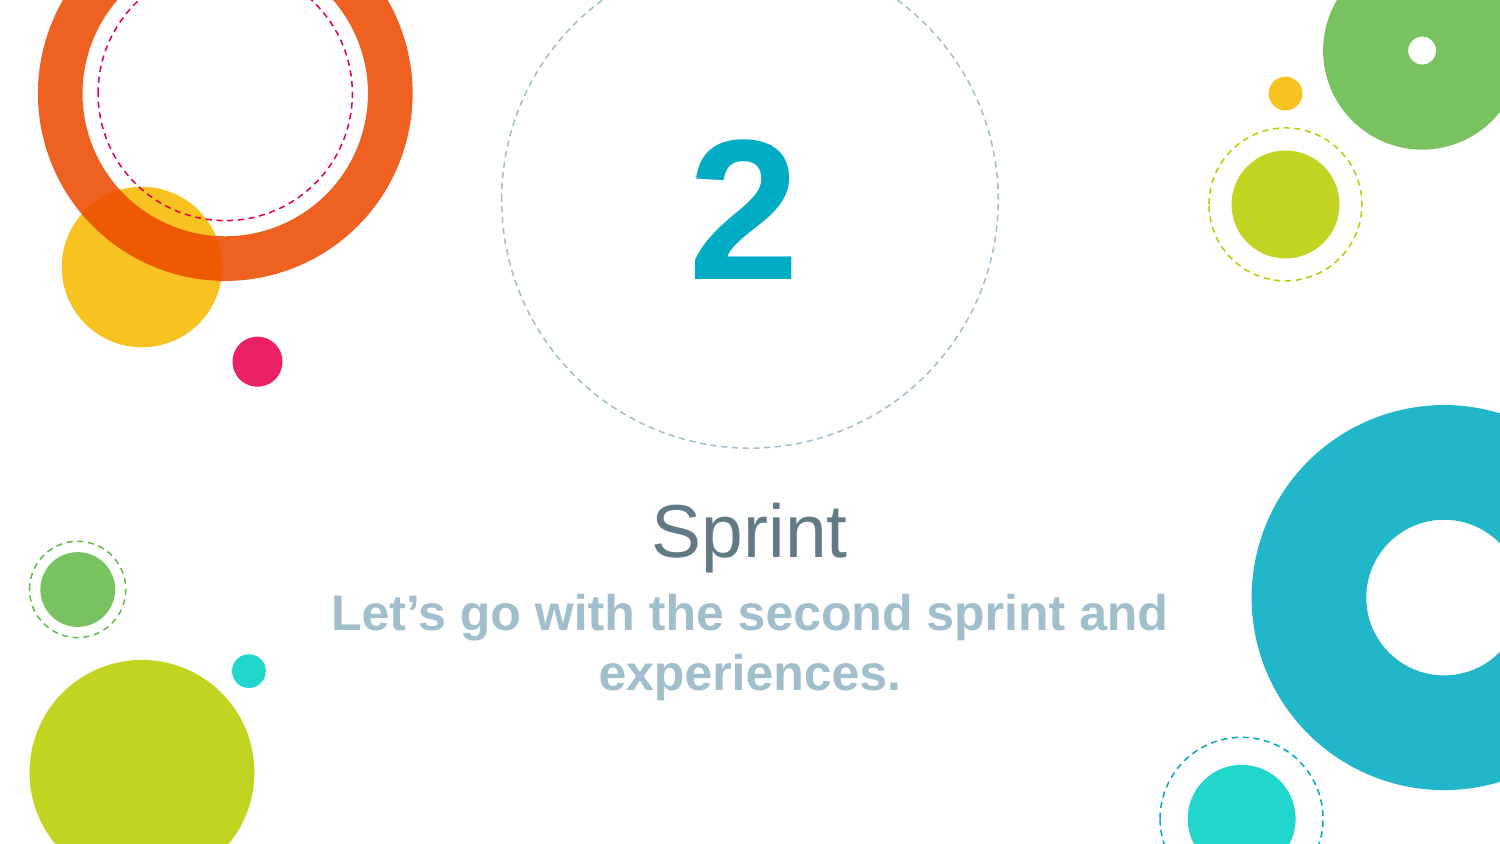

2
# Sprint
Let’s go with the second sprint and experiences.